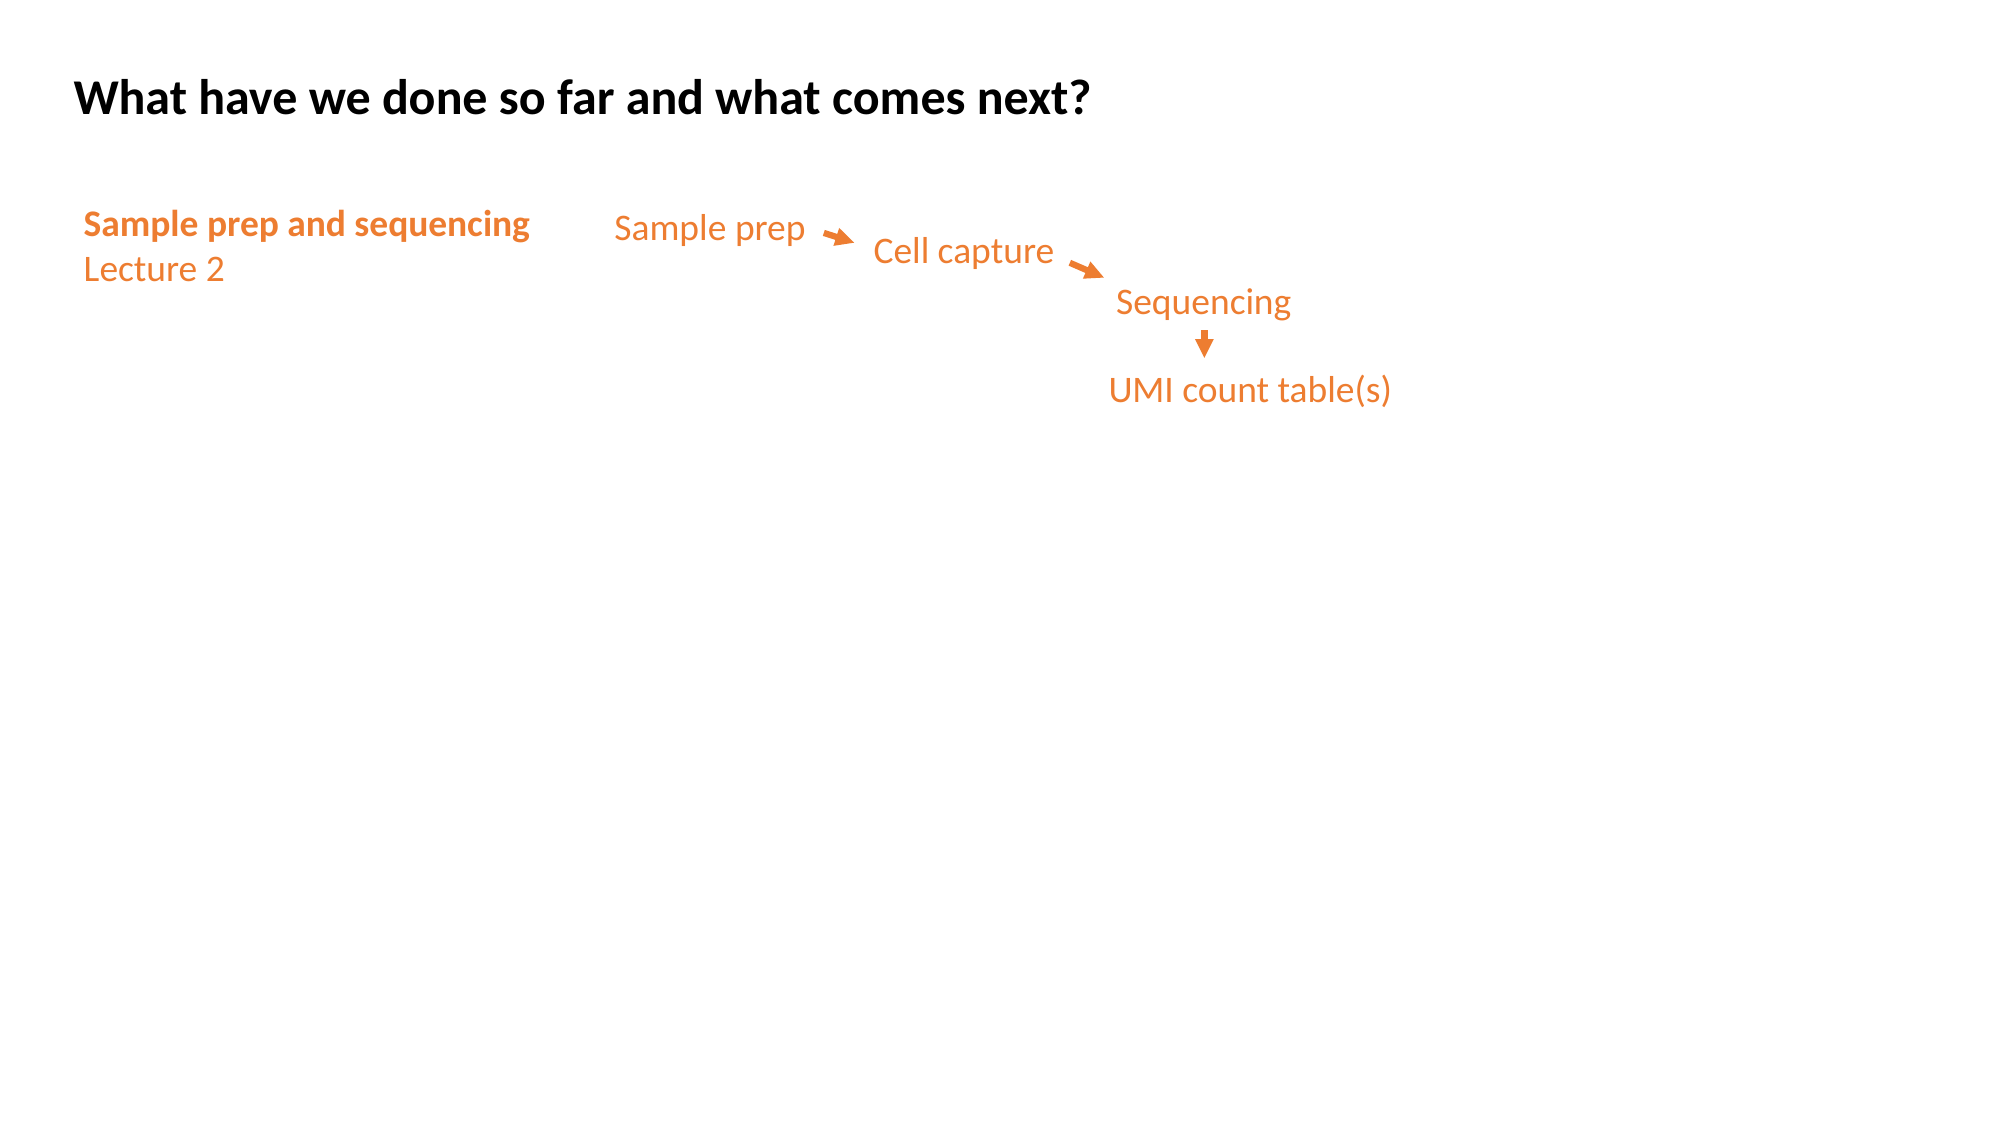

What have we done so far and what comes next?
Sample prep and sequencing
Lecture 2
Sample prep
Cell capture
Sequencing
UMI count table(s)